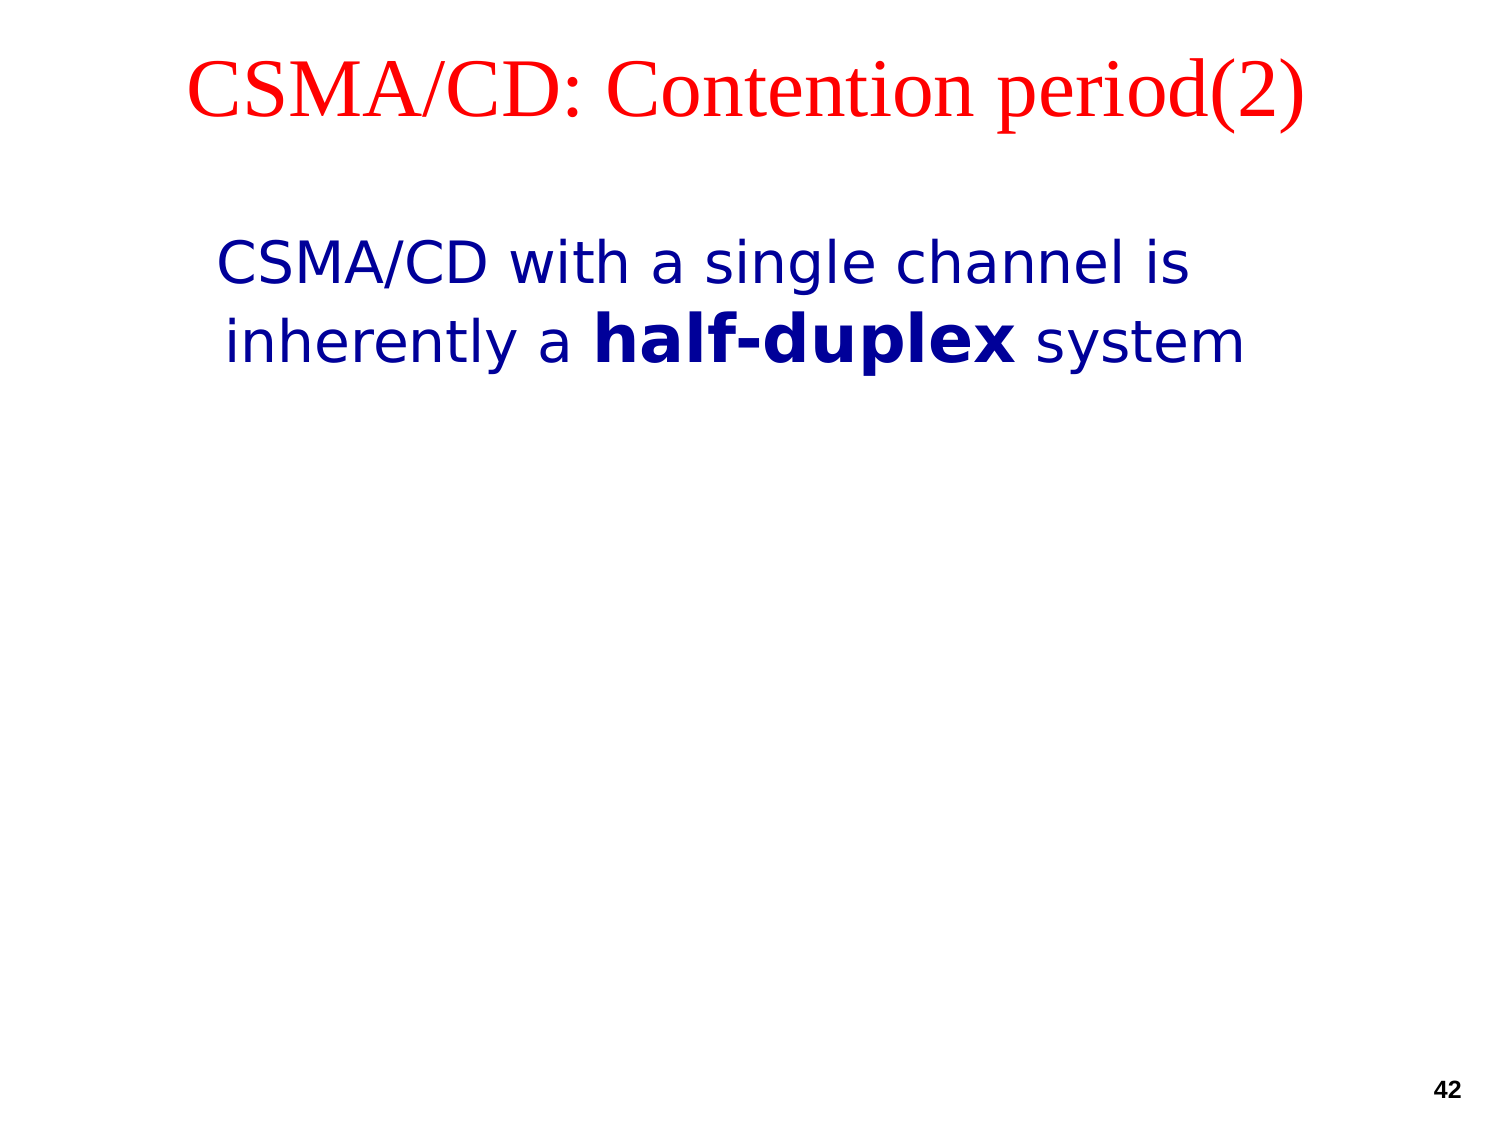

# CSMA/CD: Contention period(2)
     CSMA/CD with a single channel is inherently a half-duplex system